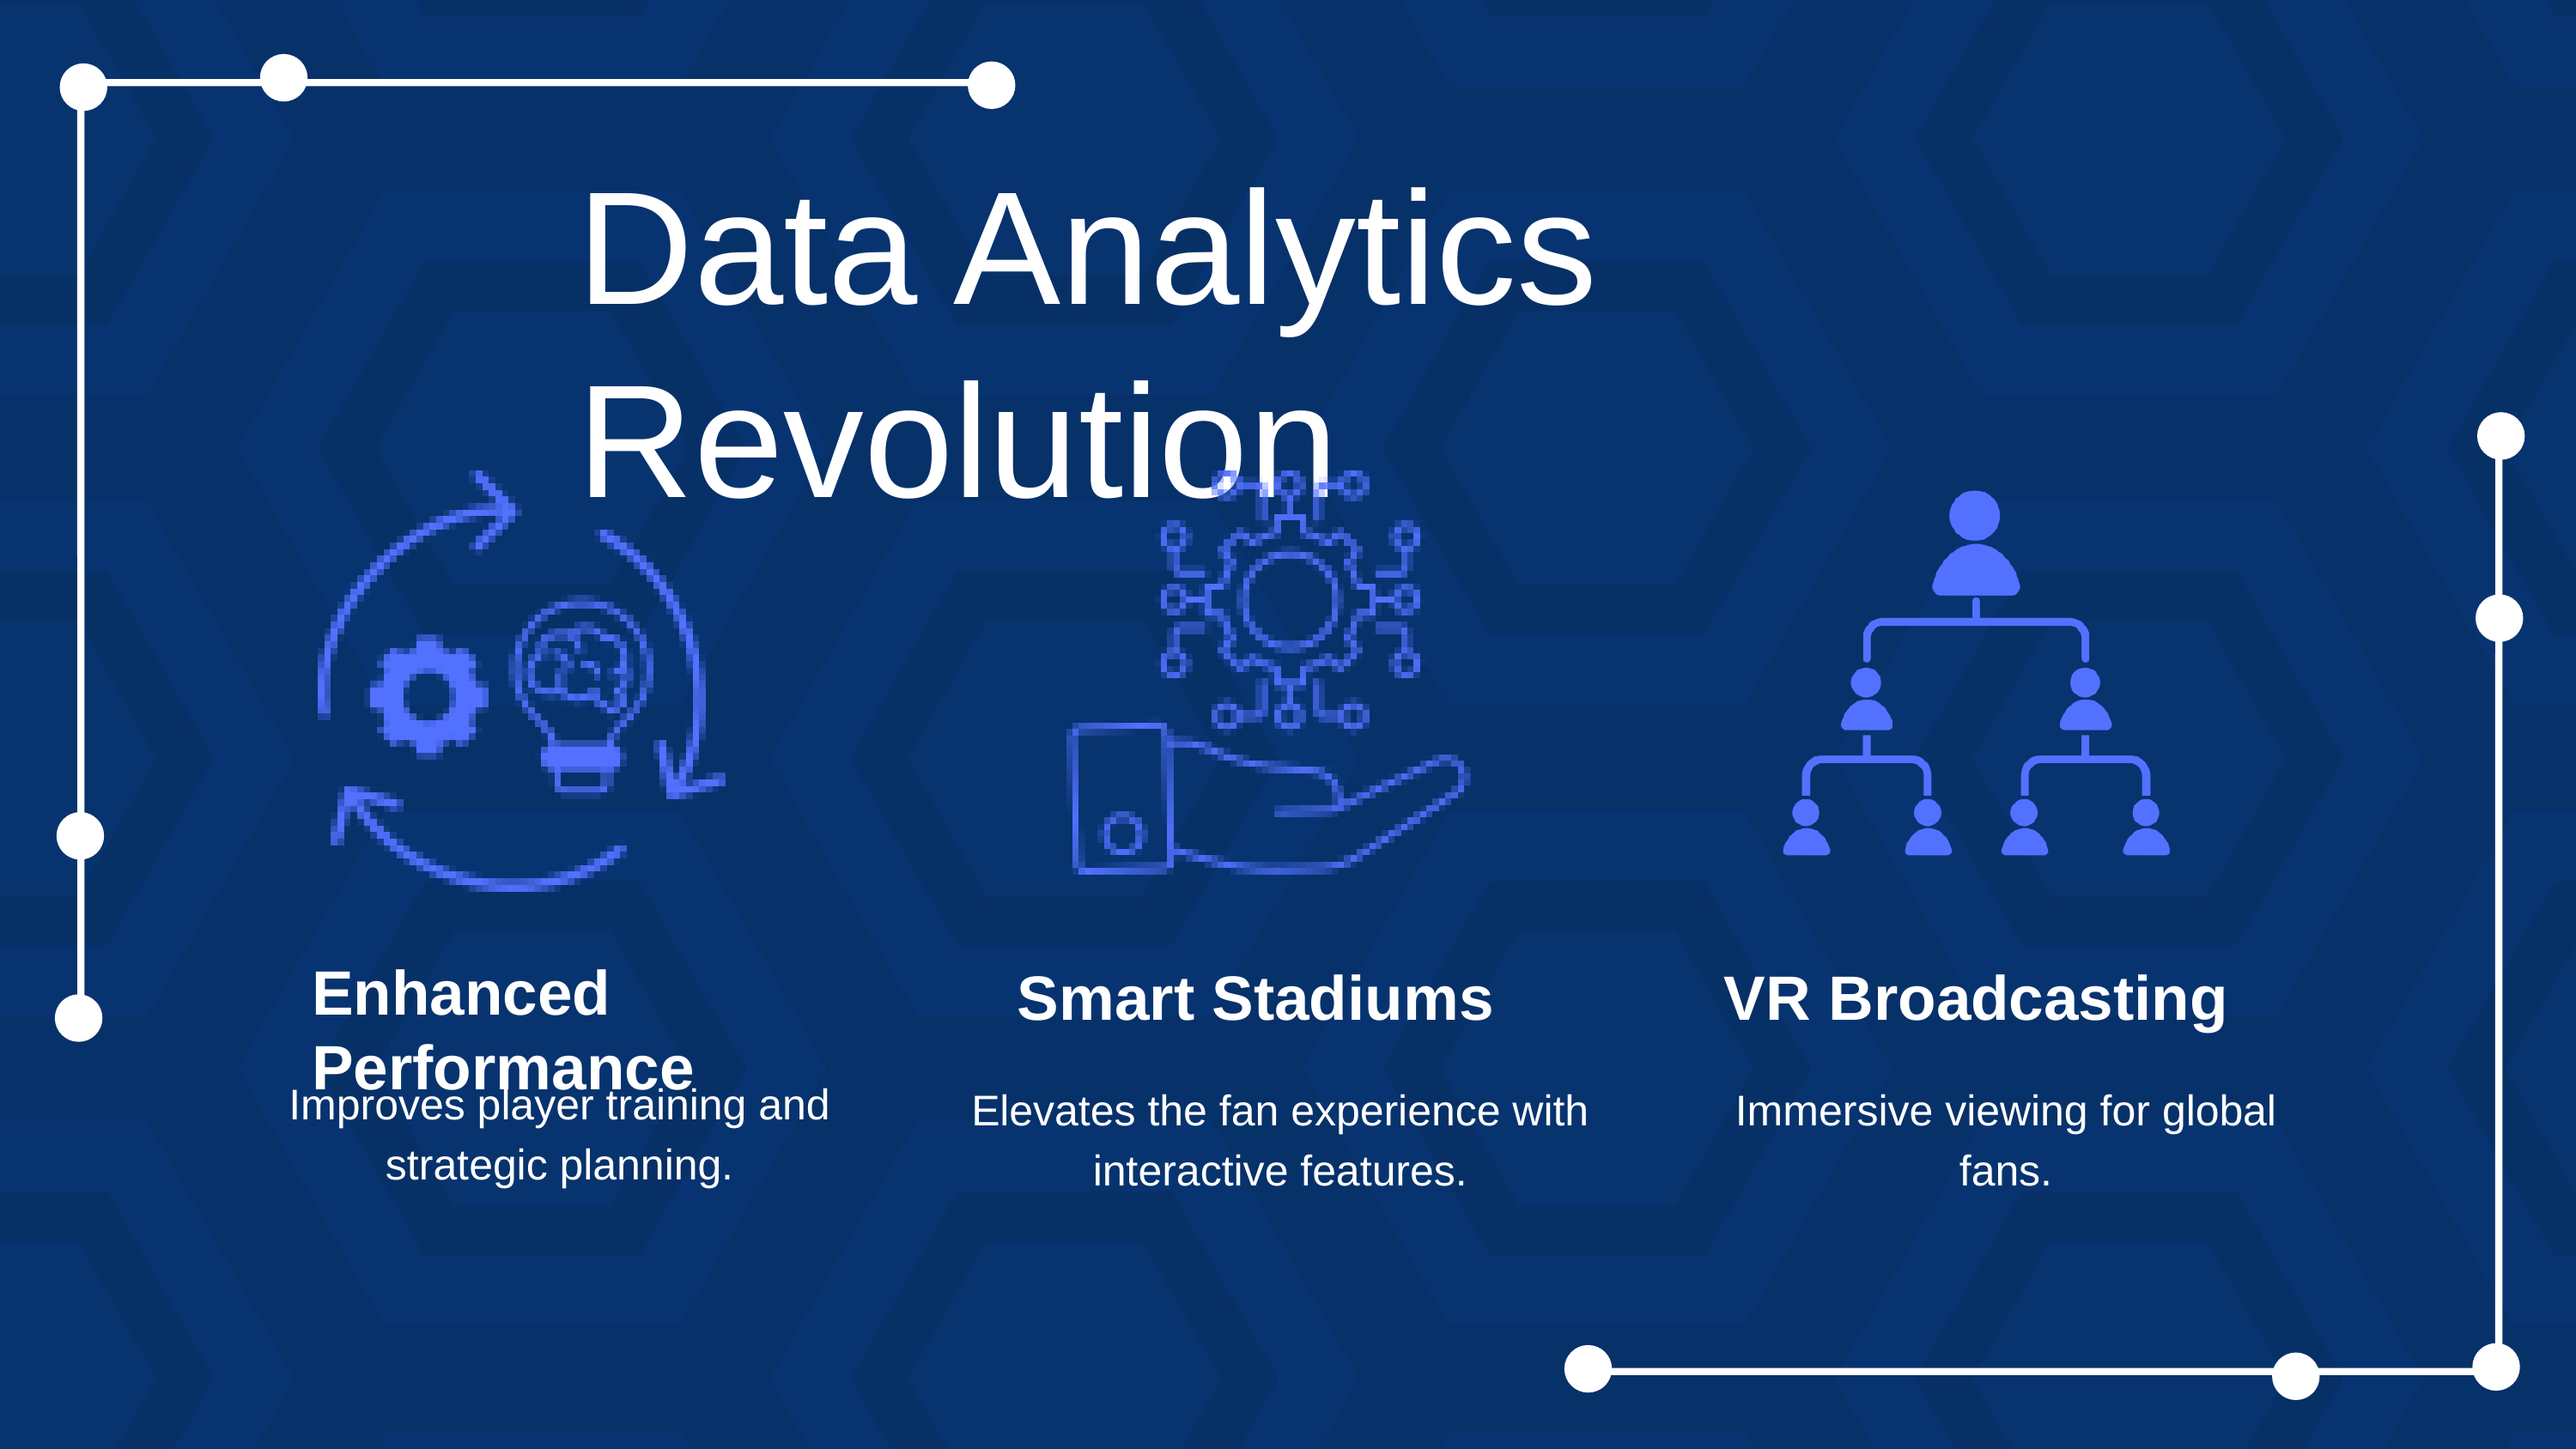

Data Analytics Revolution

Smart Stadiums
Elevates the fan experience with interactive features.

VR Broadcasting
Immersive viewing for global fans.

Enhanced Performance
Improves player training and strategic planning.